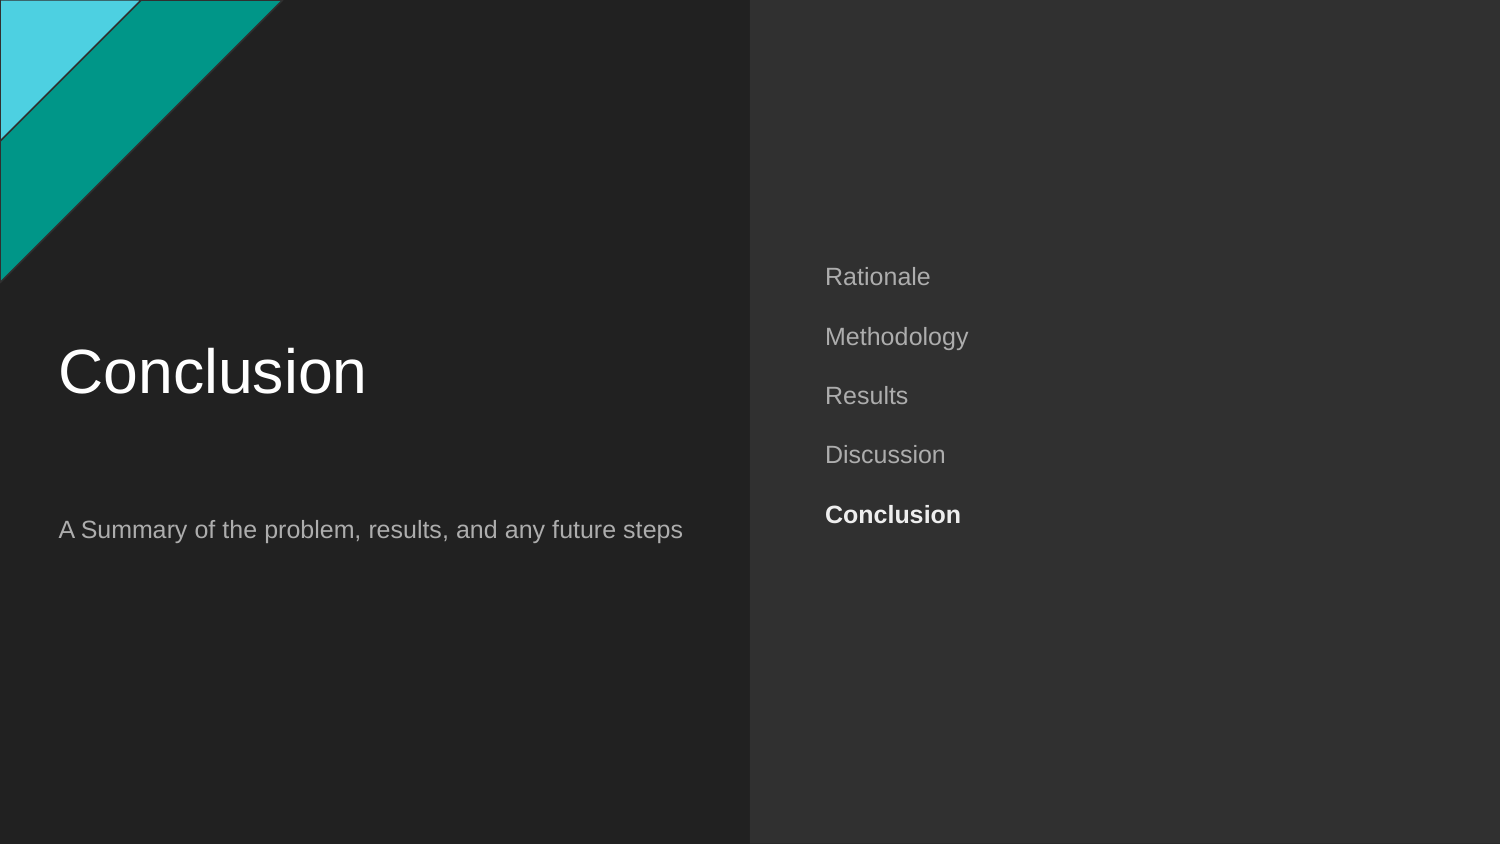

Rationale
Methodology
Results
Discussion
Conclusion

# Conclusion
A Summary of the problem, results, and any future steps